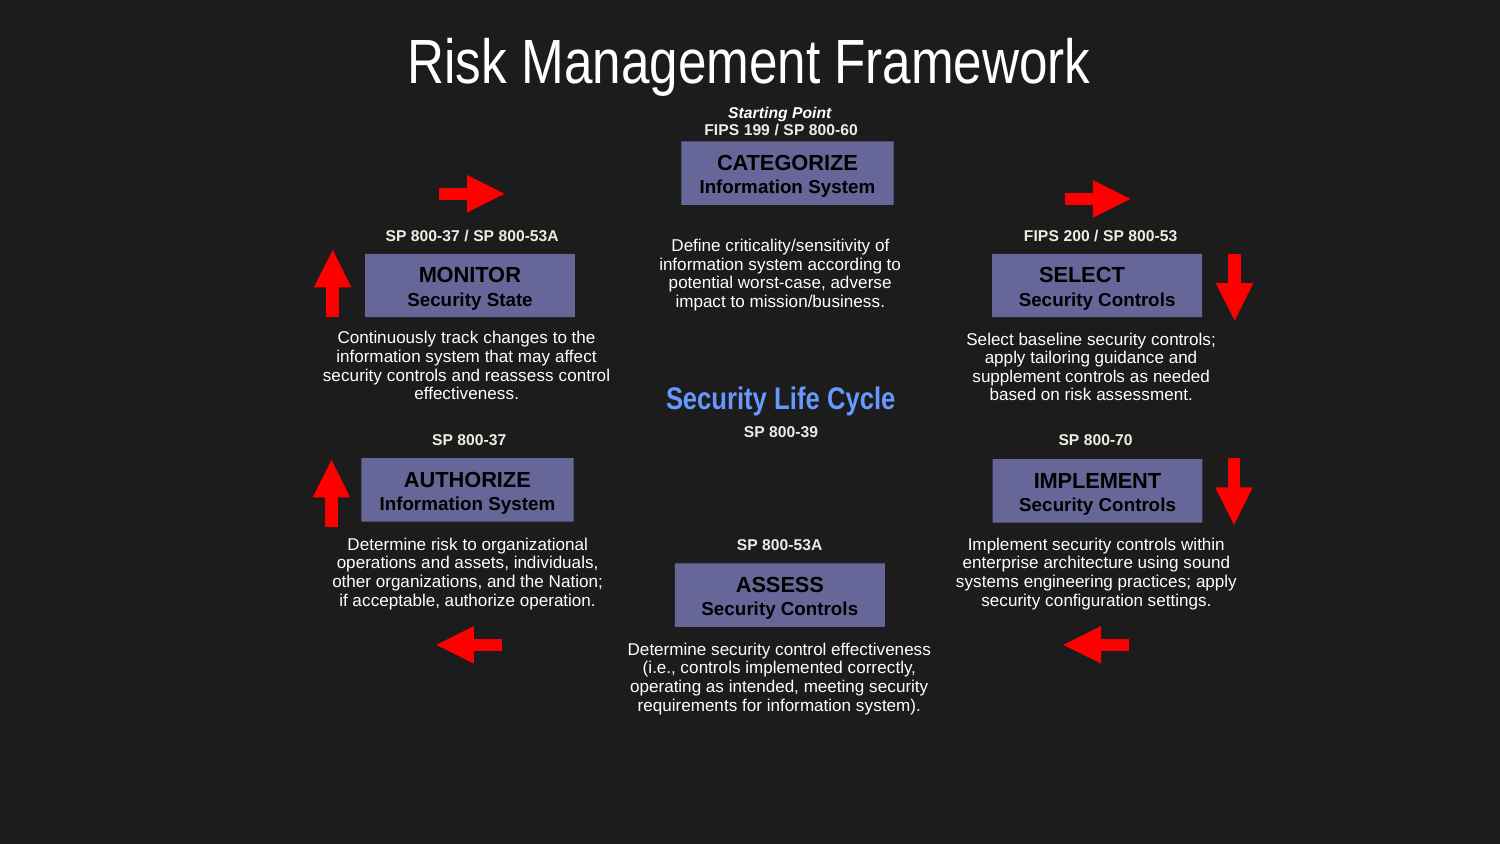

# Risk Management Framework
Starting Point
FIPS 199 / SP 800-60
CATEGORIZE Information System
Define criticality/sensitivity of information system according to potential worst-case, adverse impact to mission/business.
Security Life Cycle
SP 800-39
 SP 800-53A
ASSESS
Security Controls
Determine security control effectiveness
(i.e., controls implemented correctly, operating as intended, meeting security requirements for information system).

 SP 800-37 / SP 800-53A
MONITOR
Security State

Continuously track changes to the information system that may affect security controls and reassess control effectiveness.
 SP 800-37
AUTHORIZE Information System
Determine risk to organizational operations and assets, individuals, other organizations, and the Nation;
if acceptable, authorize operation.

 FIPS 200 / SP 800-53
SELECT      Security Controls
Select baseline security controls; apply tailoring guidance and supplement controls as needed based on risk assessment.
 SP 800-70
IMPLEMENT Security Controls
Implement security controls within enterprise architecture using sound systems engineering practices; apply security configuration settings.